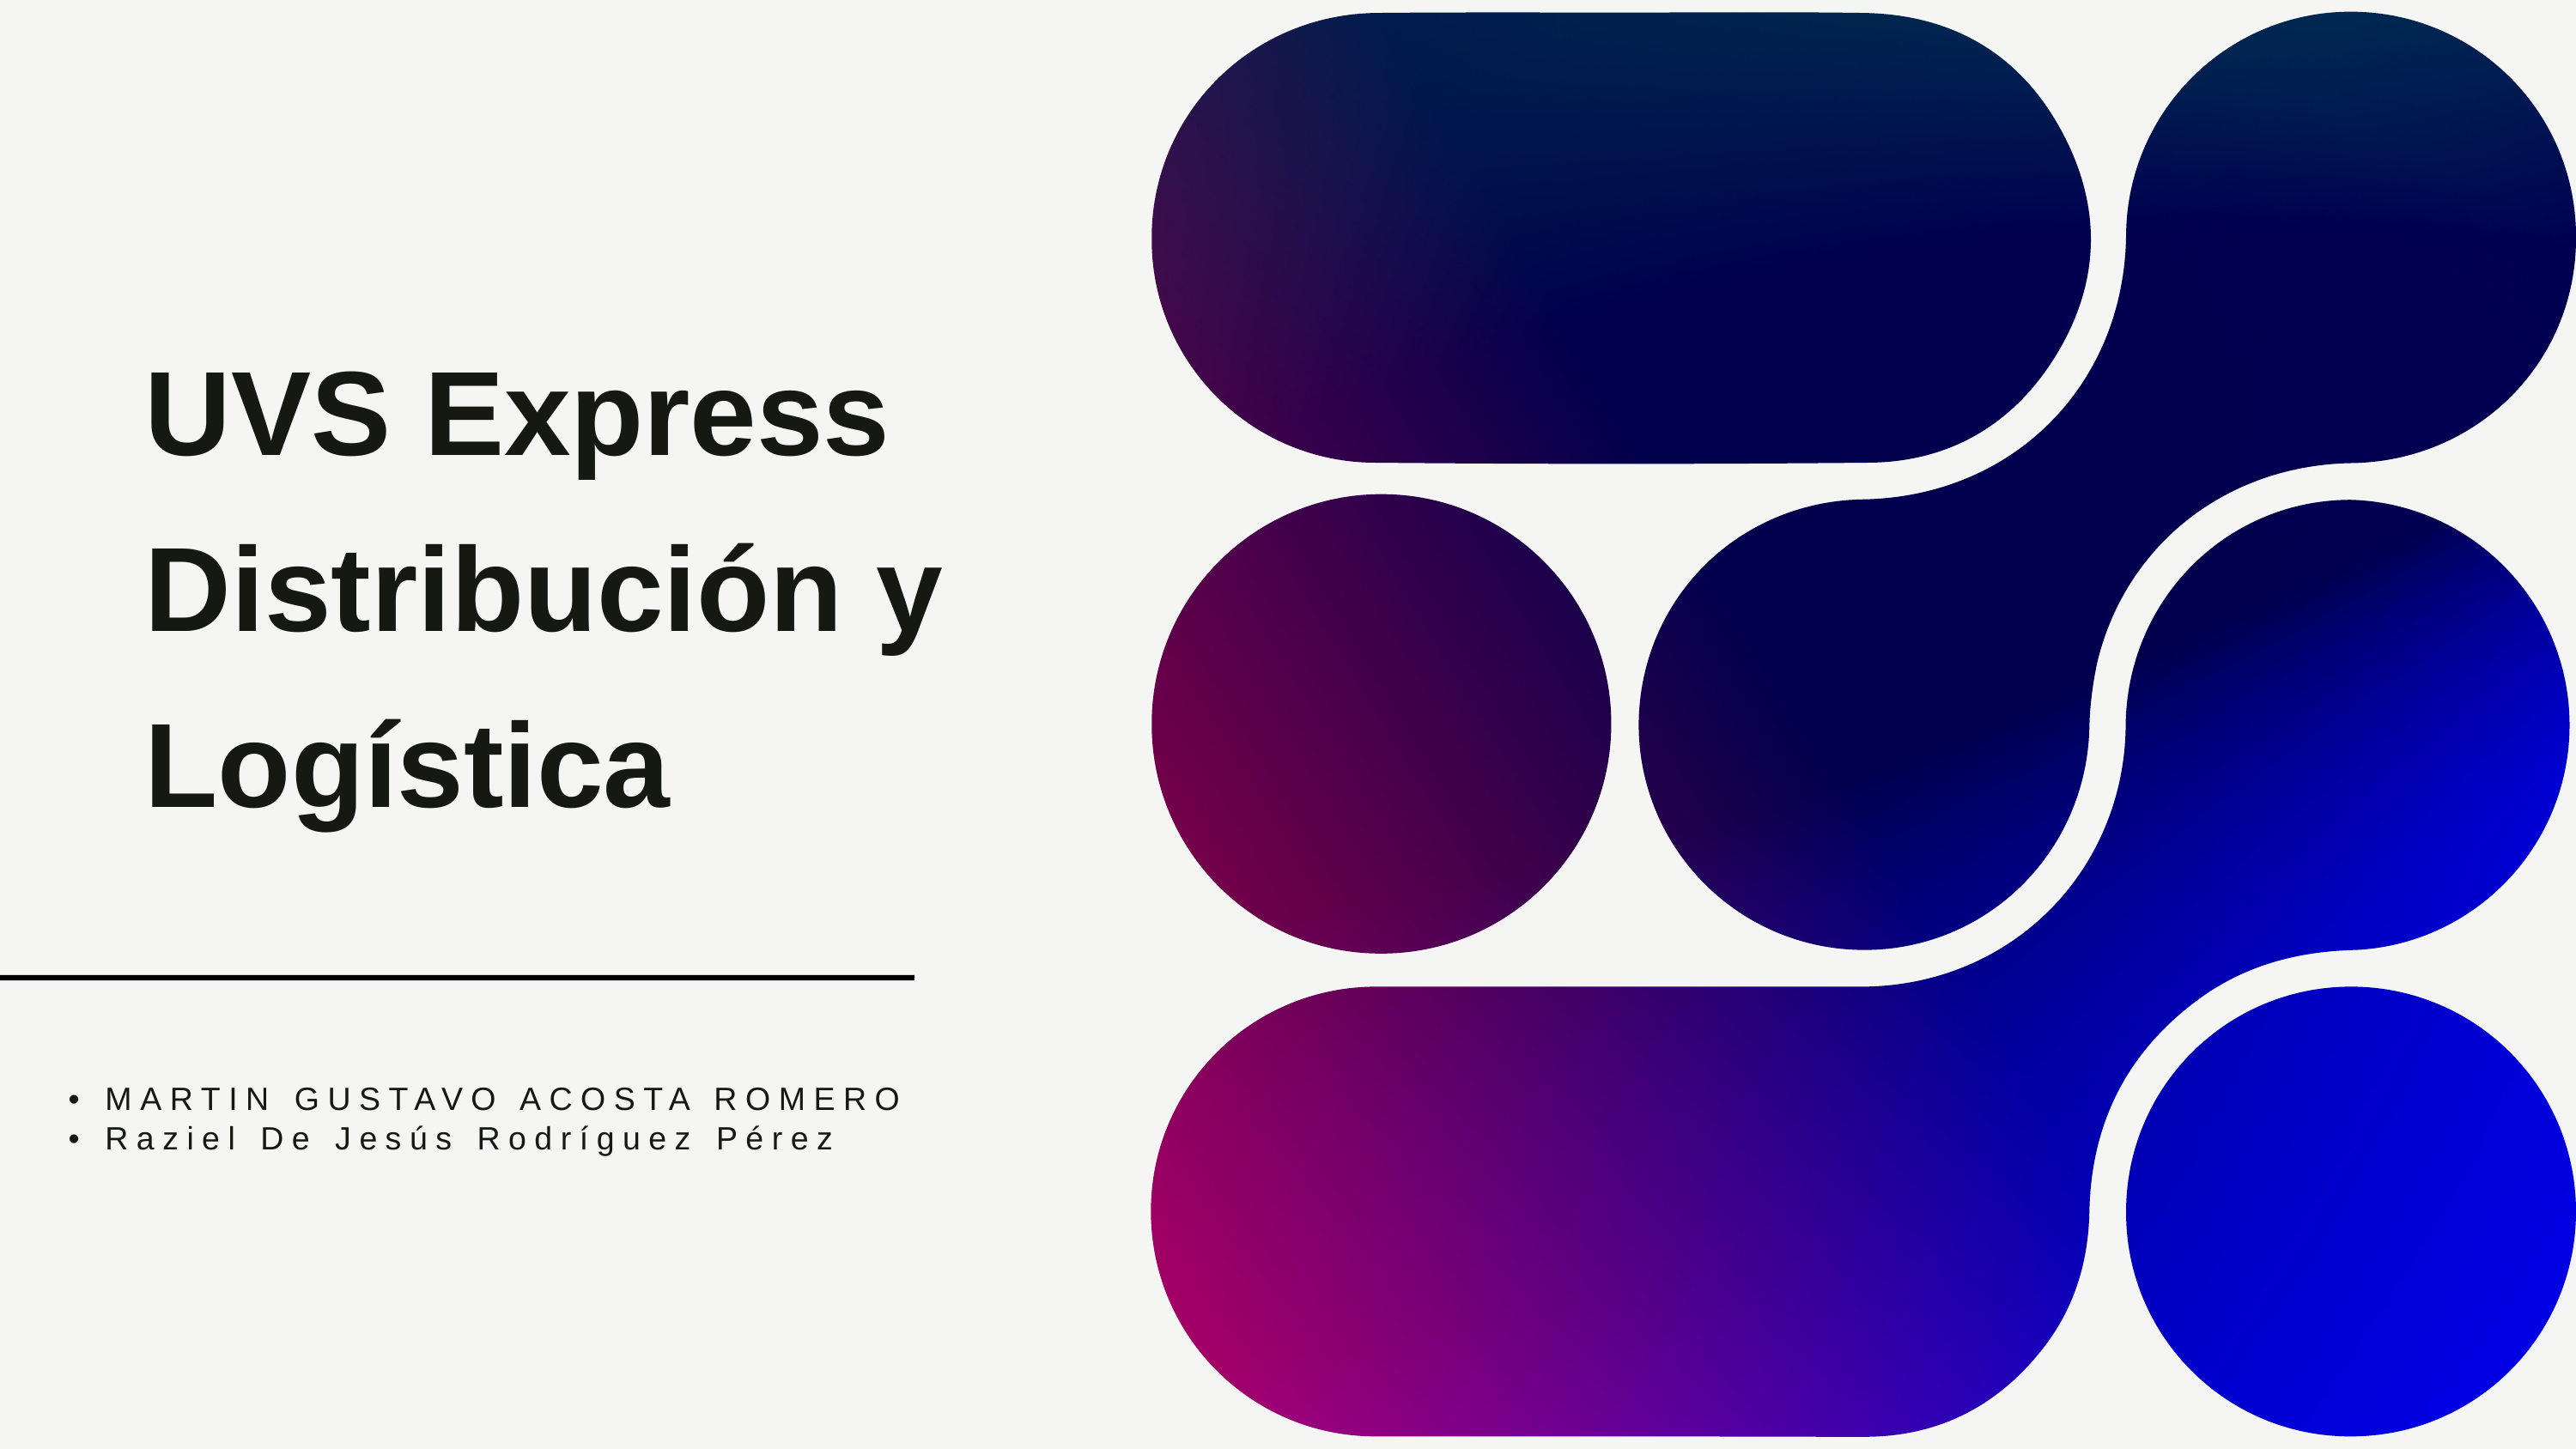

UVS Express Distribución y Logística

• MARTIN GUSTAVO ACOSTA ROMERO
• Raziel De Jesús Rodríguez Pérez